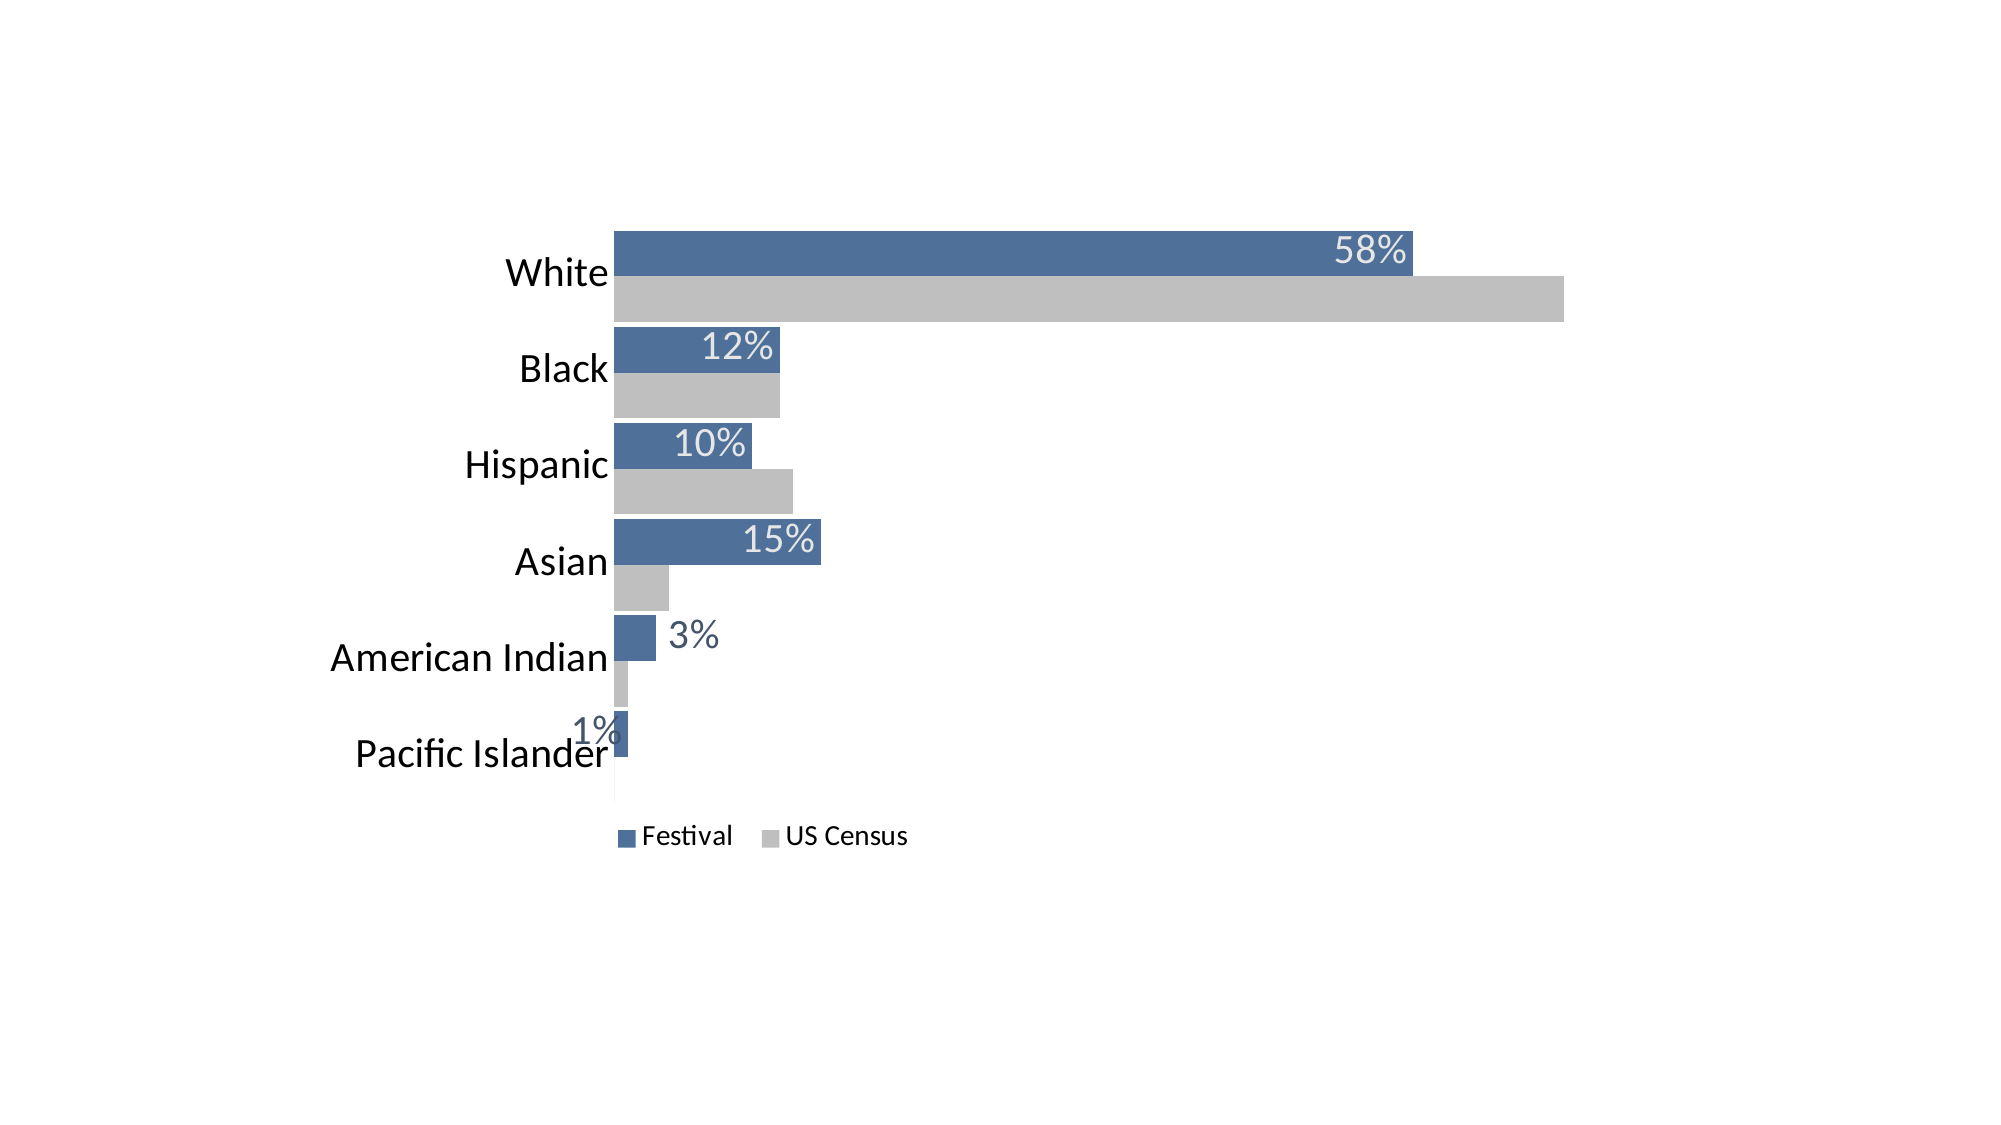

### Chart

| Category | US Census | Festival |
|---|---|---|
| Pacific Islander | 0.0 | 0.01 |
| American Indian | 0.01 | 0.03 |
| Asian | 0.04 | 0.15 |
| Hispanic | 0.13 | 0.1 |
| Black | 0.12 | 0.12 |
| White | 0.69 | 0.58 |